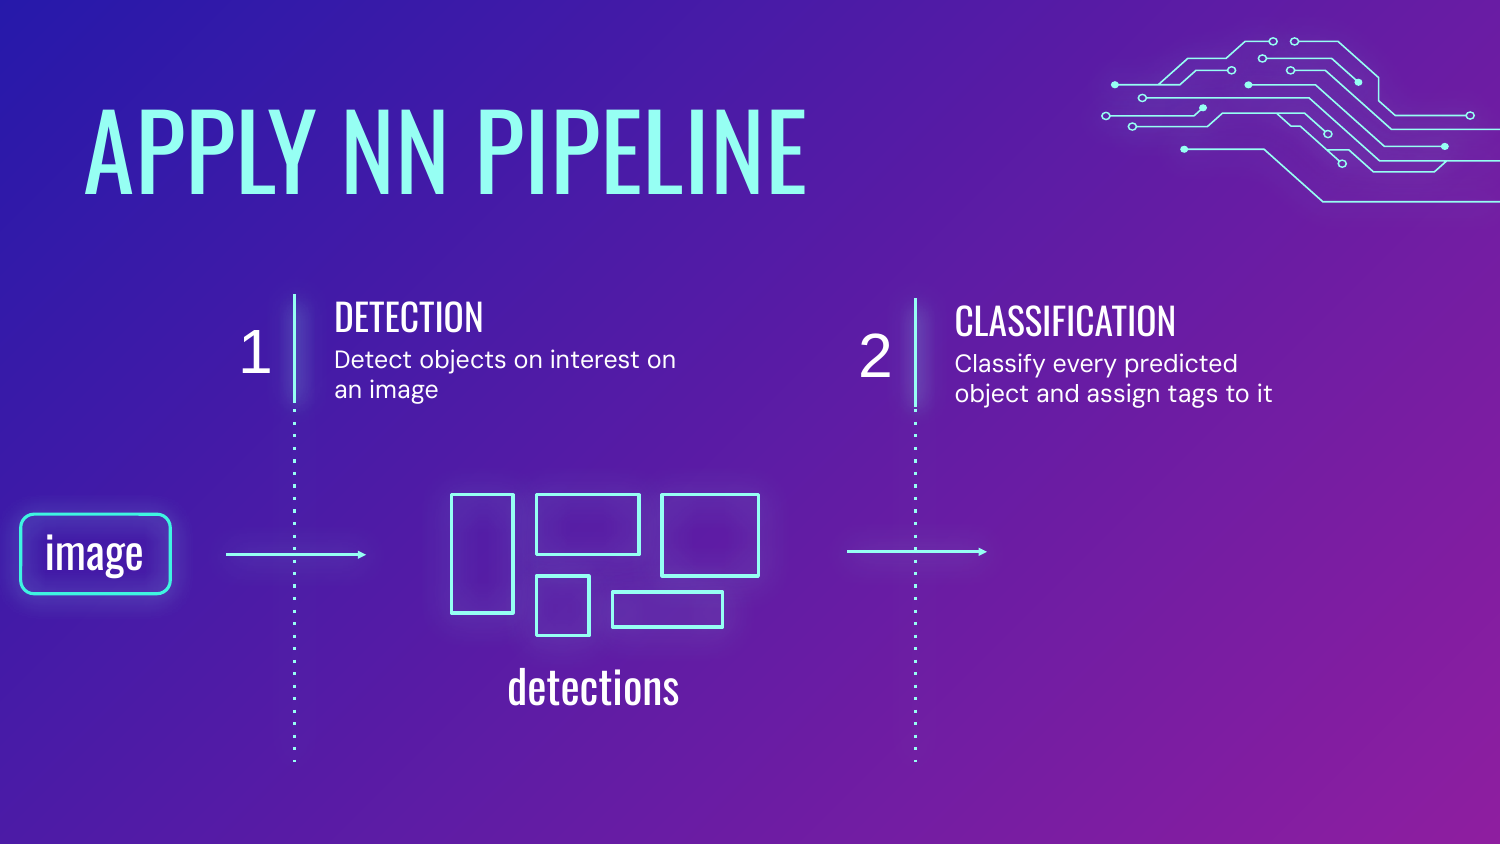

# APPLY NN PIPELINE
1
2
DETECTION
CLASSIFICATION
Detect objects on interest on an image
Classify every predicted object and assign tags to it

image

detections